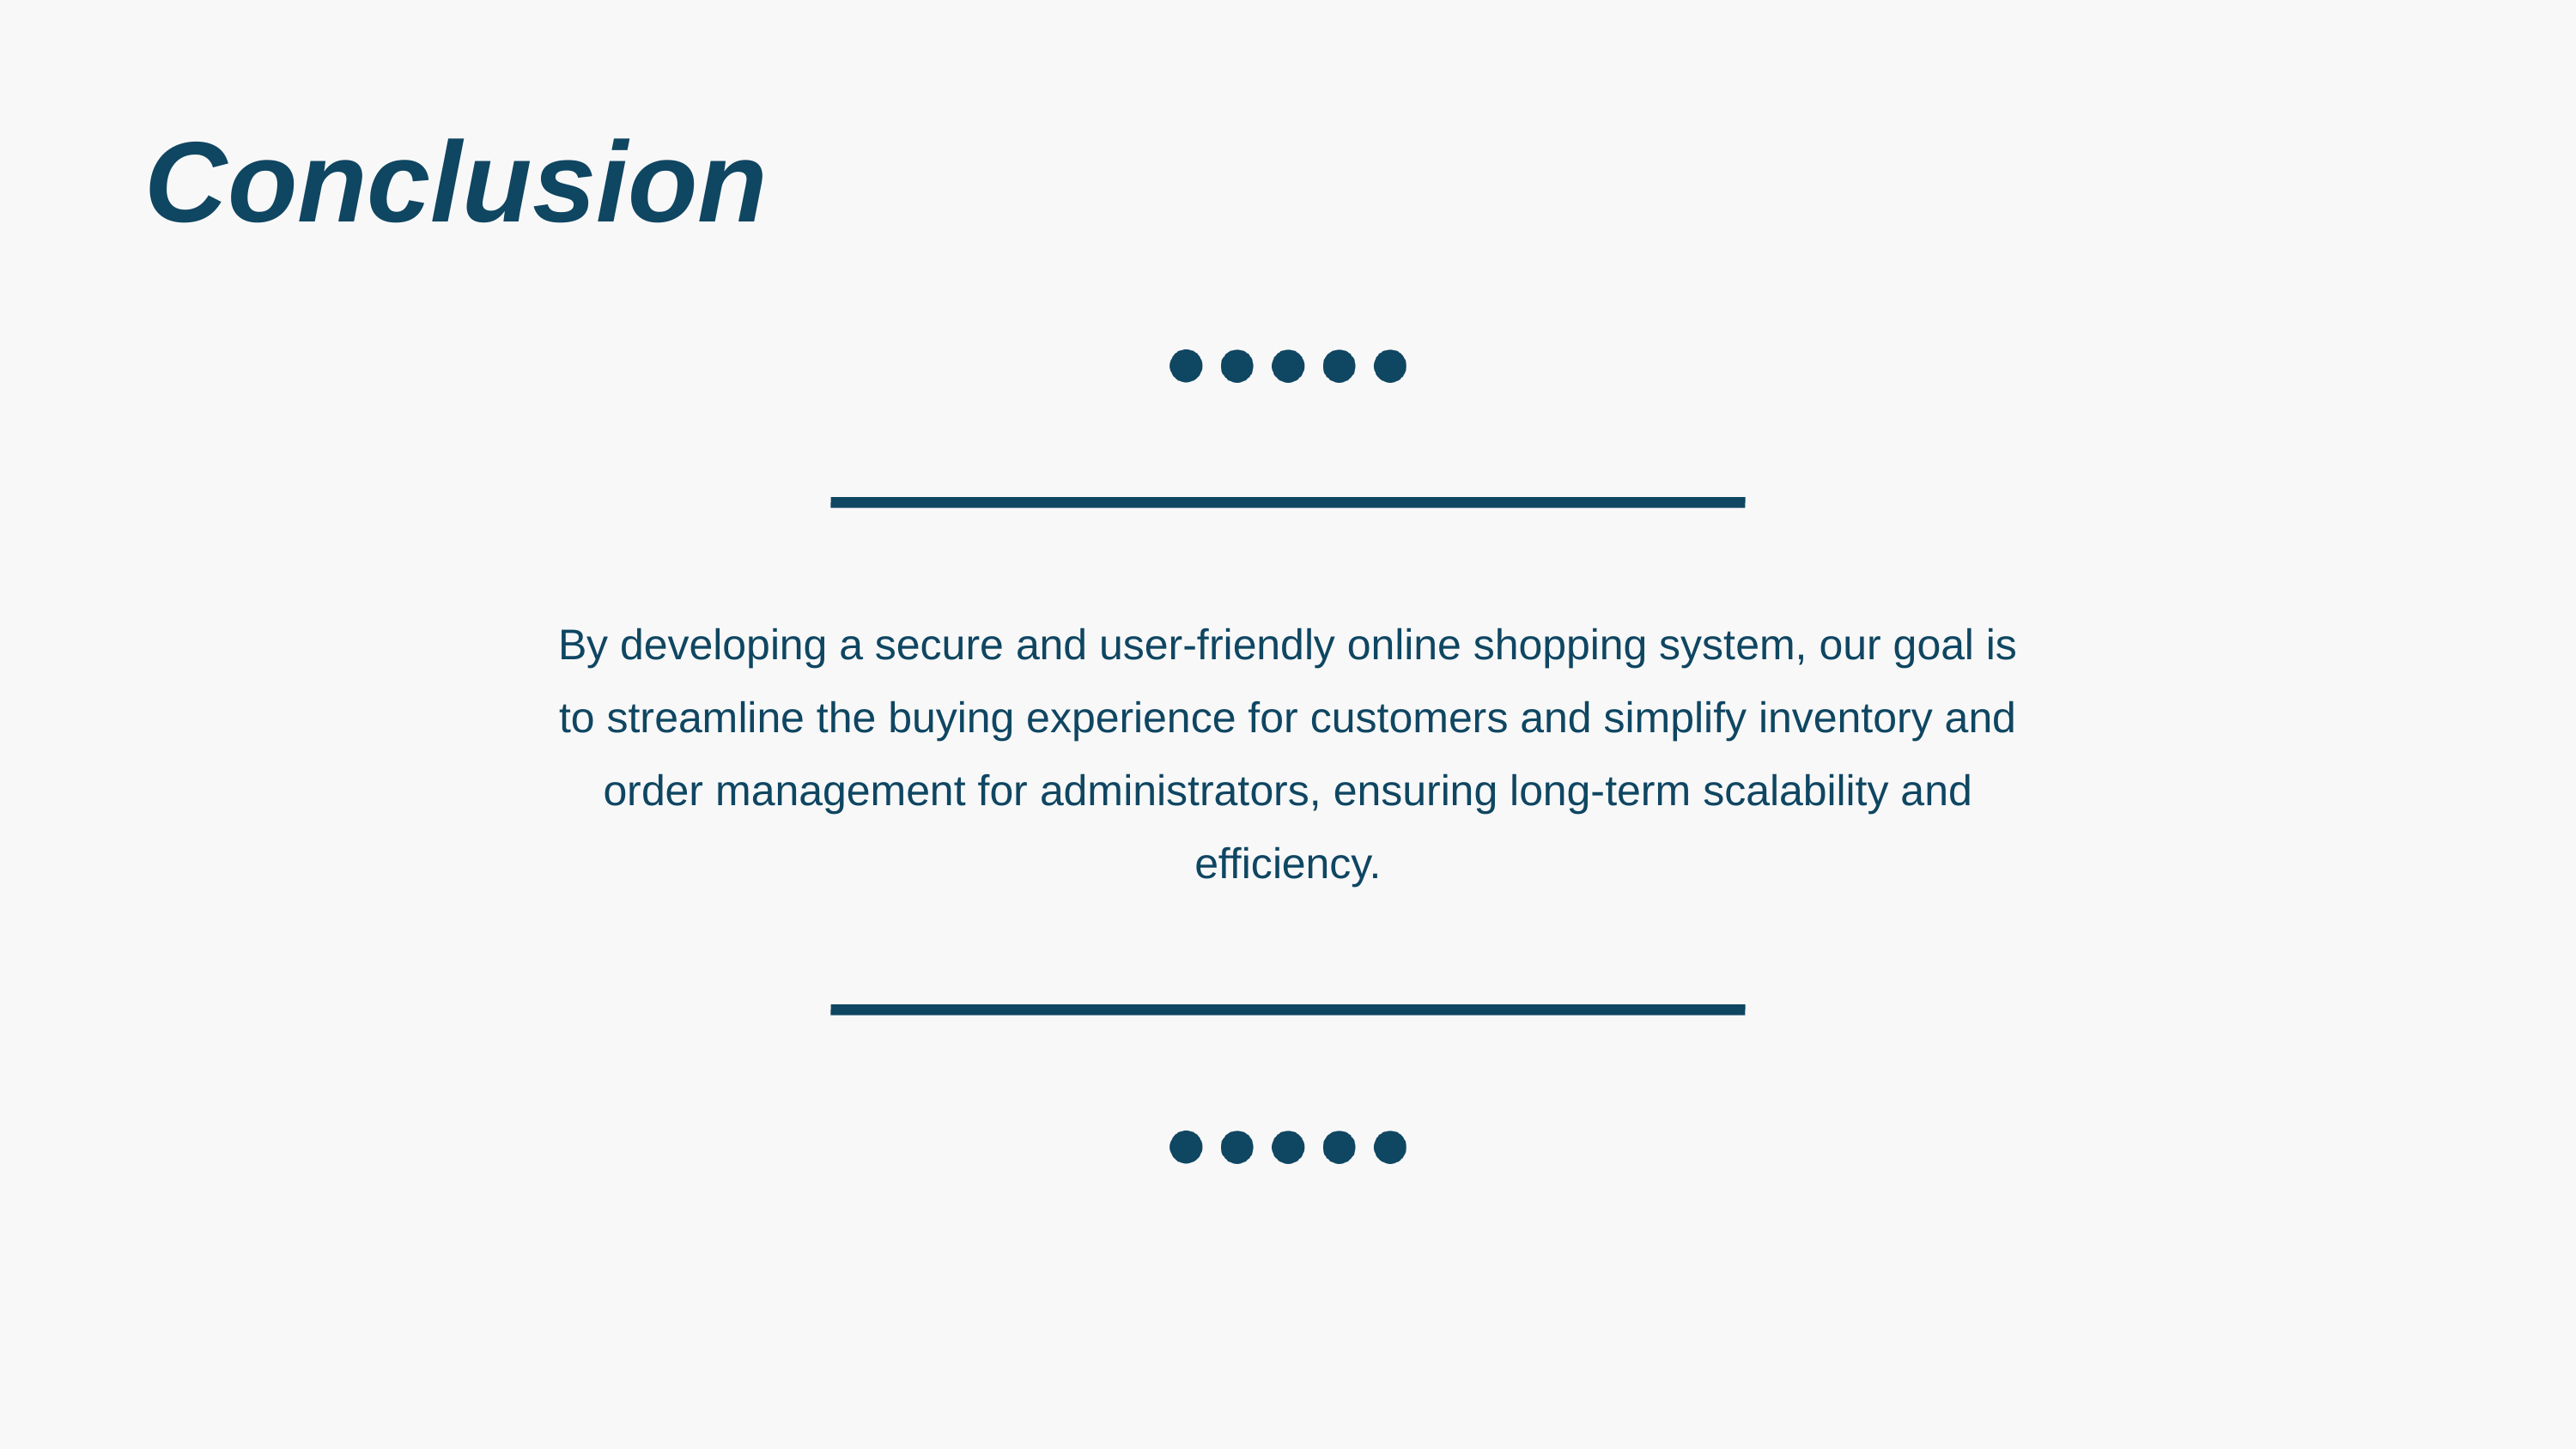

Conclusion

By developing a secure and user-friendly online shopping system, our goal is to streamline the buying experience for customers and simplify inventory and order management for administrators, ensuring long-term scalability and efficiency.